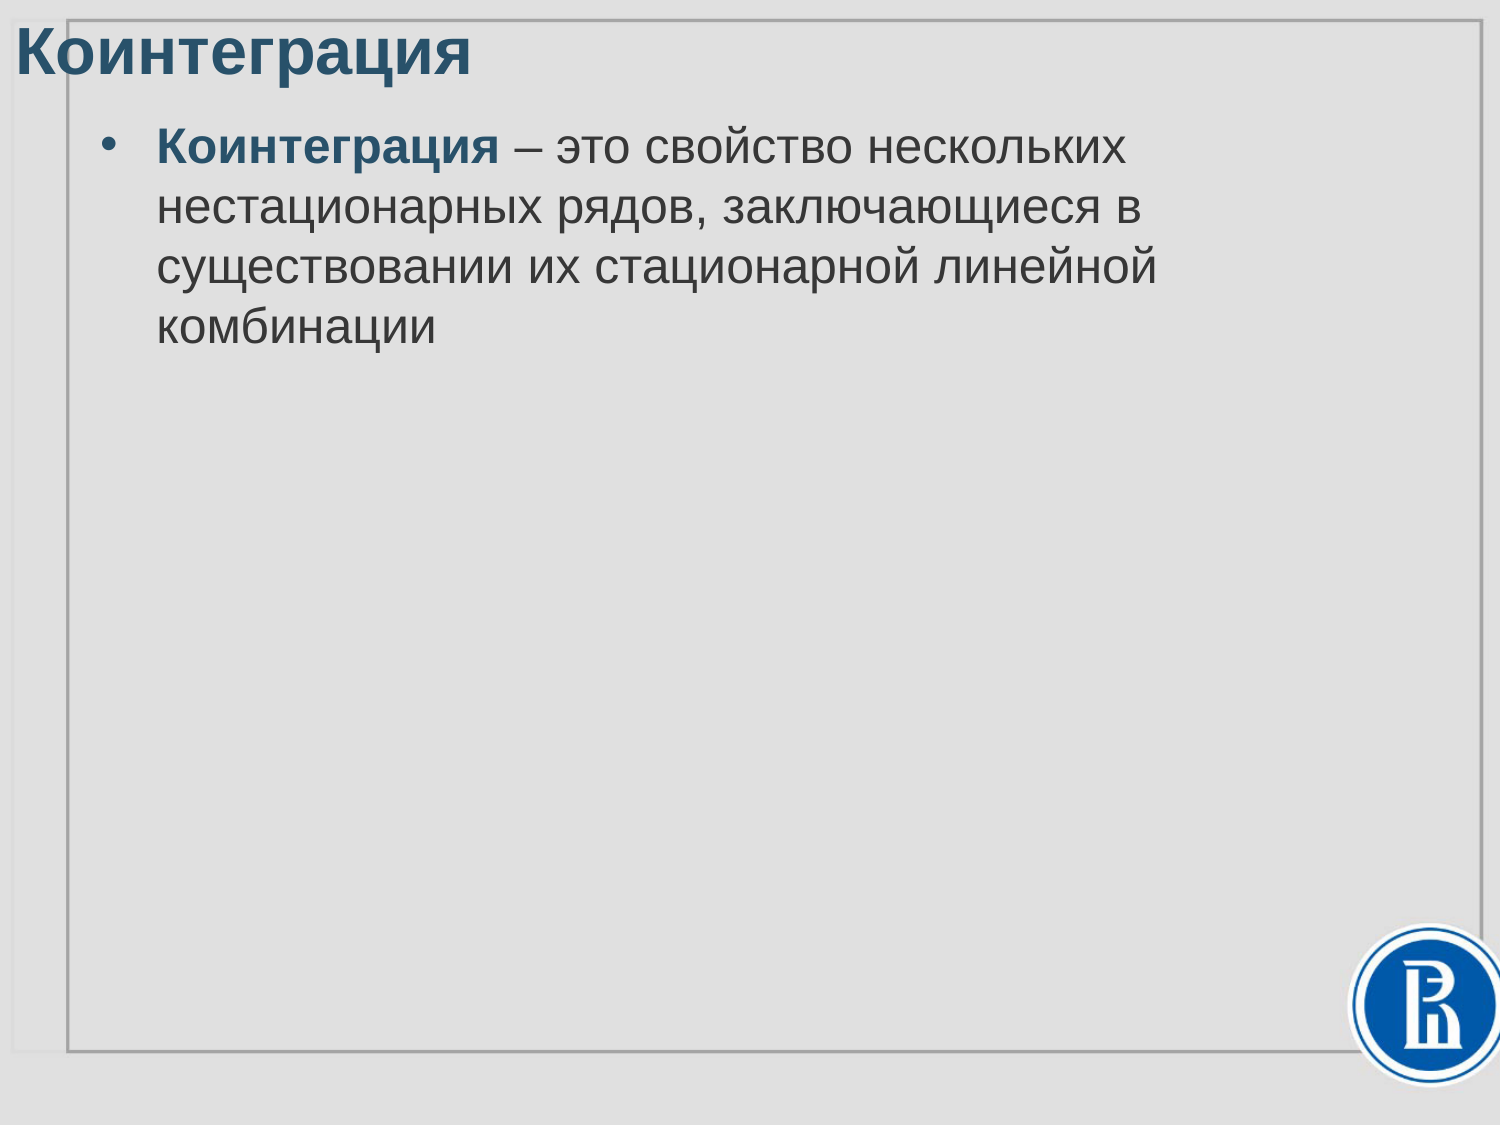

Коинтеграция
Коинтеграция – это свойство нескольких нестационарных рядов, заключающиеся в существовании их стационарной линейной комбинации